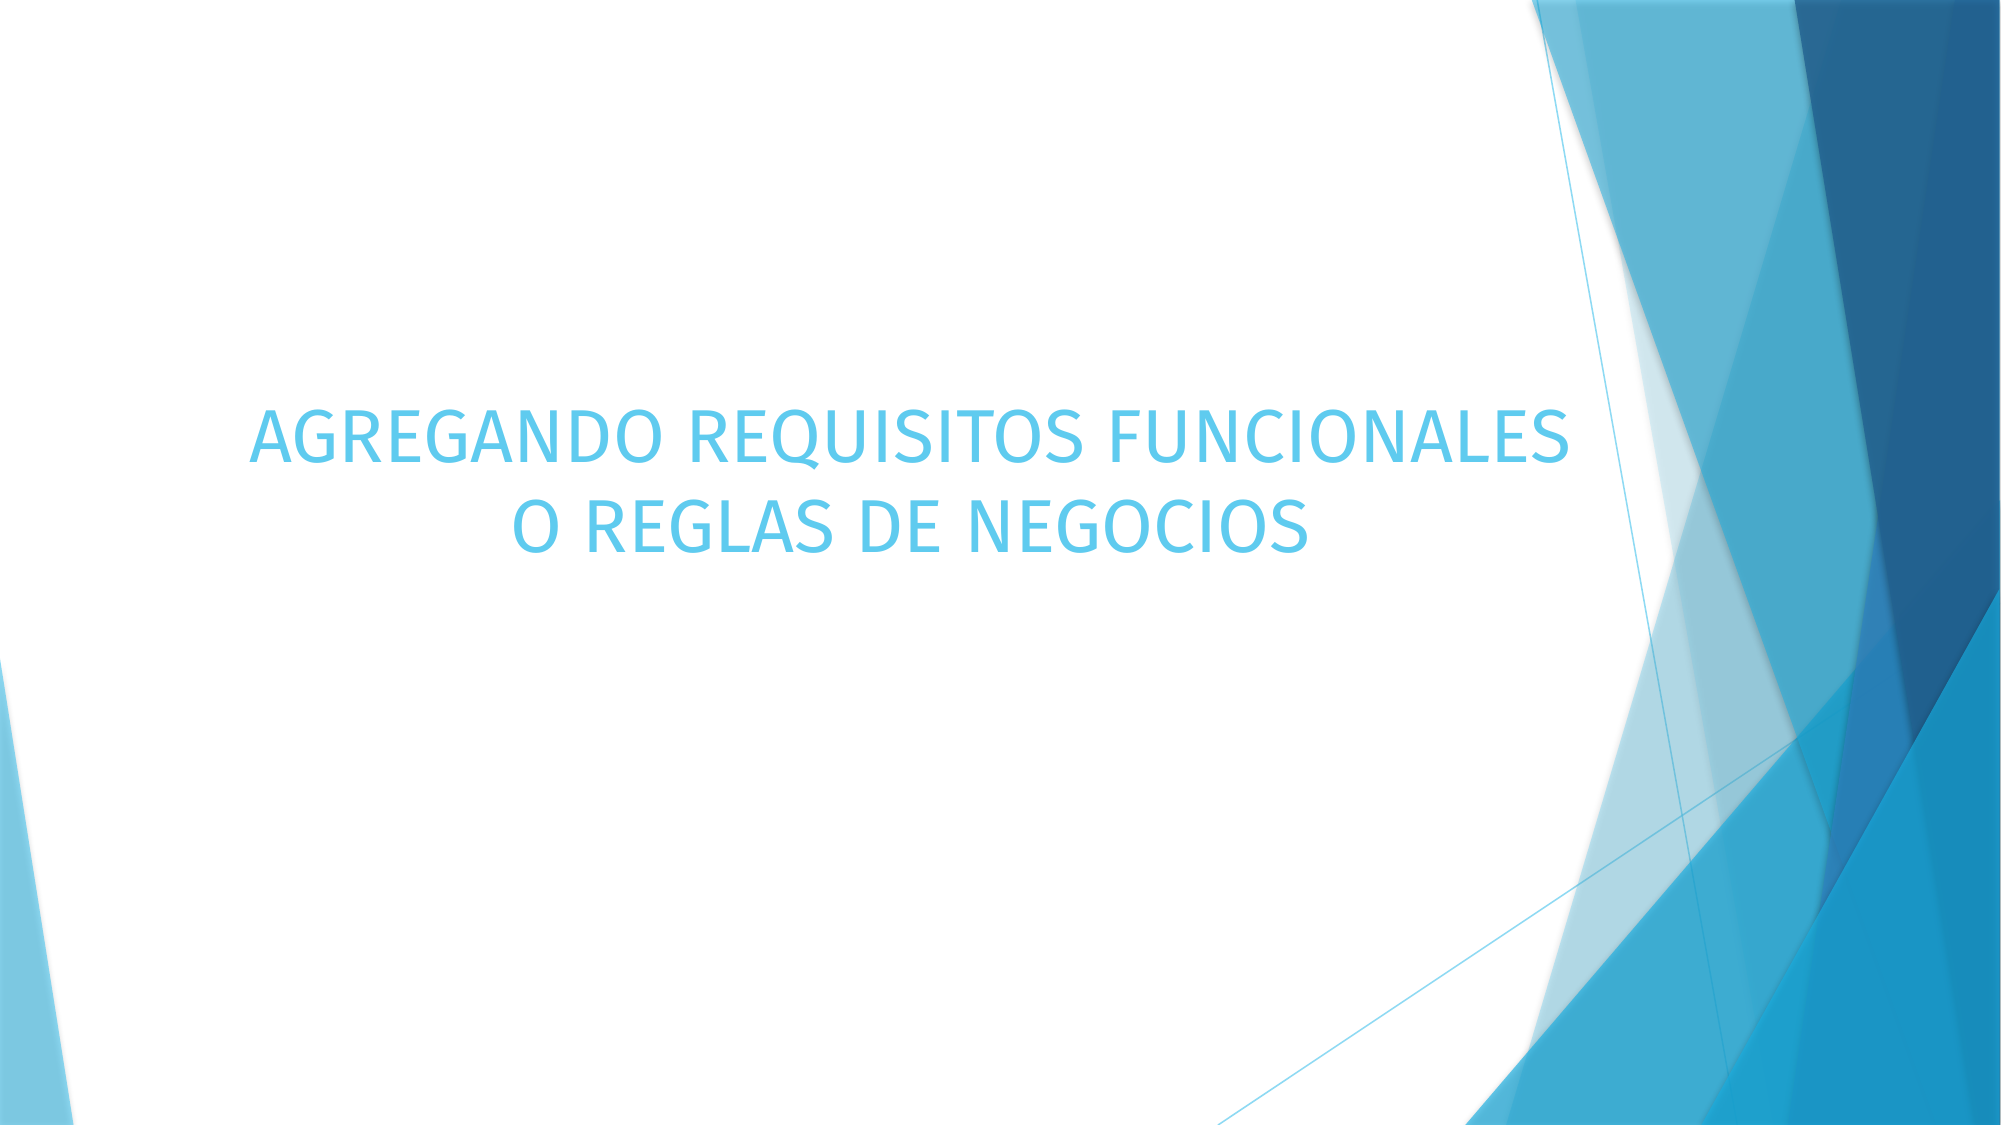

# AGREGANDO REQUISITOS FUNCIONALES O REGLAS DE NEGOCIOS